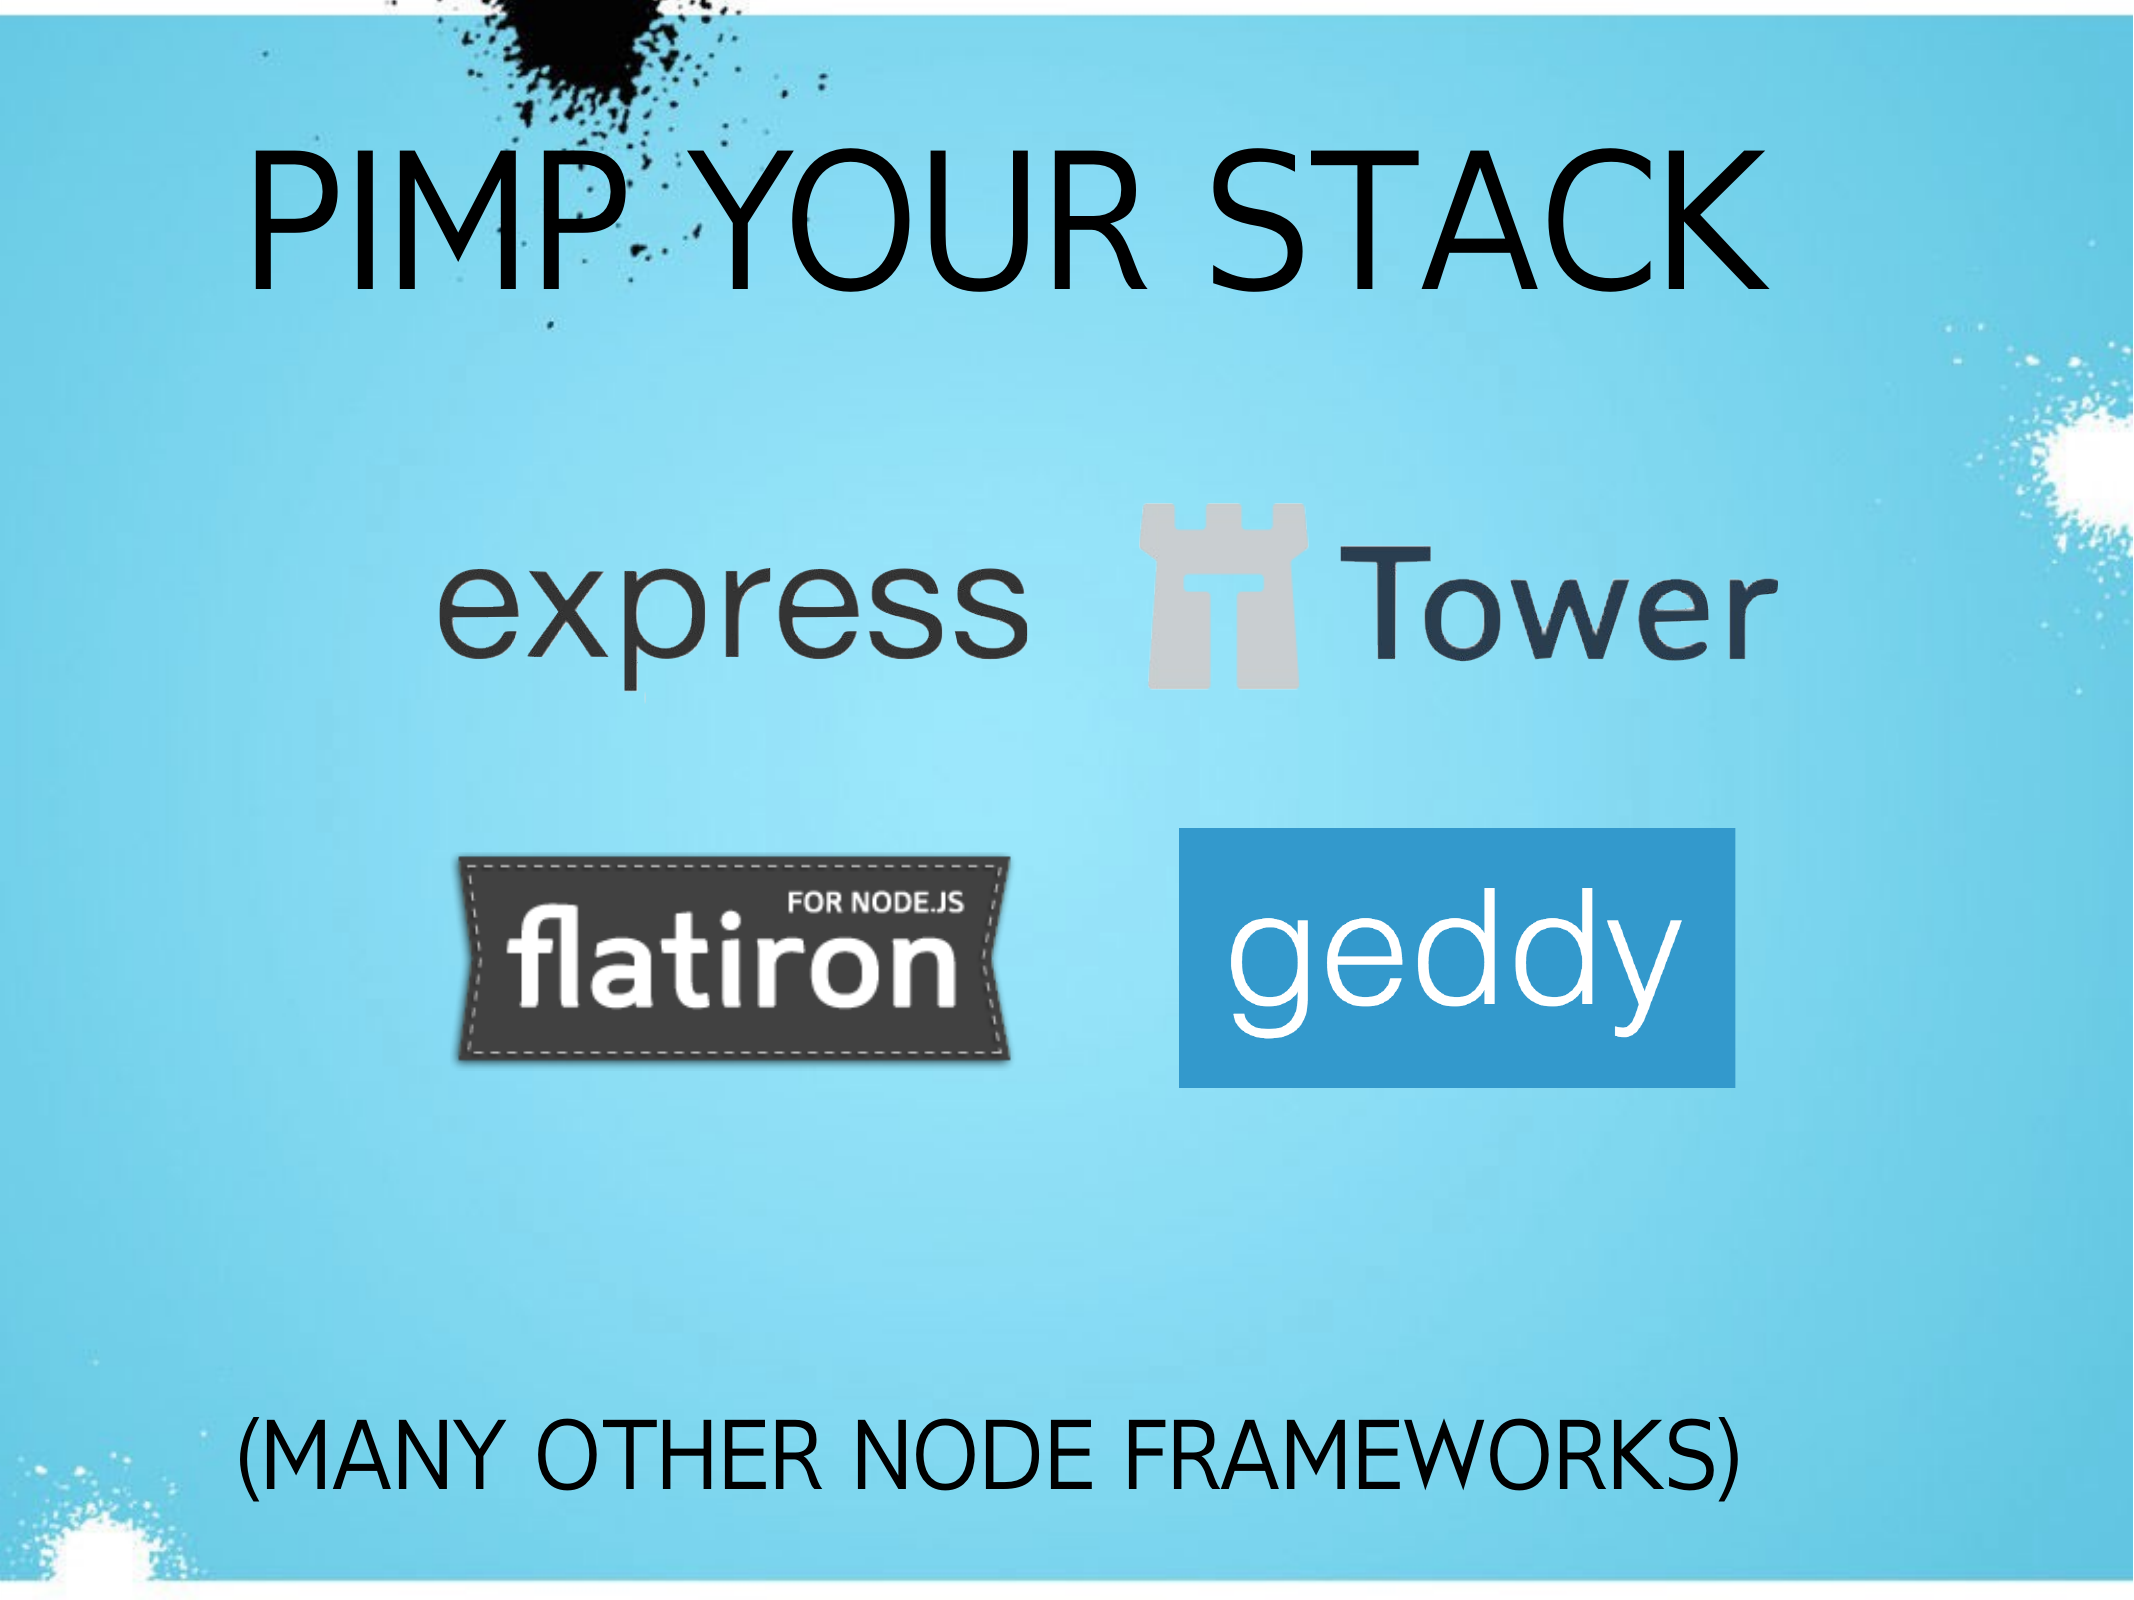

# PIMP YOUR STACK

(MANY OTHER NODE FRAMEWORKS)